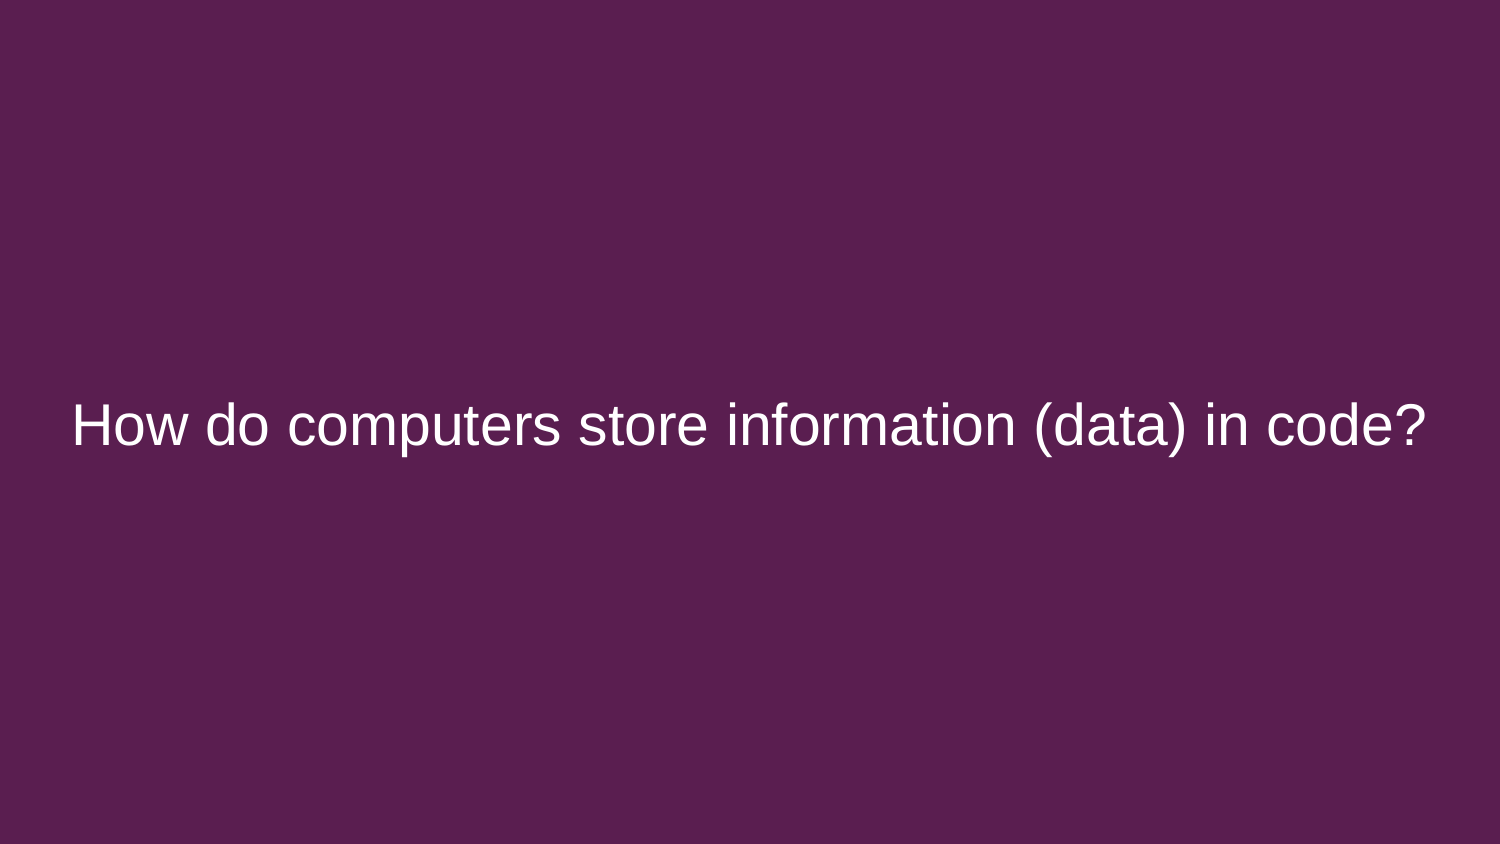

# How do computers store information (data) in code?